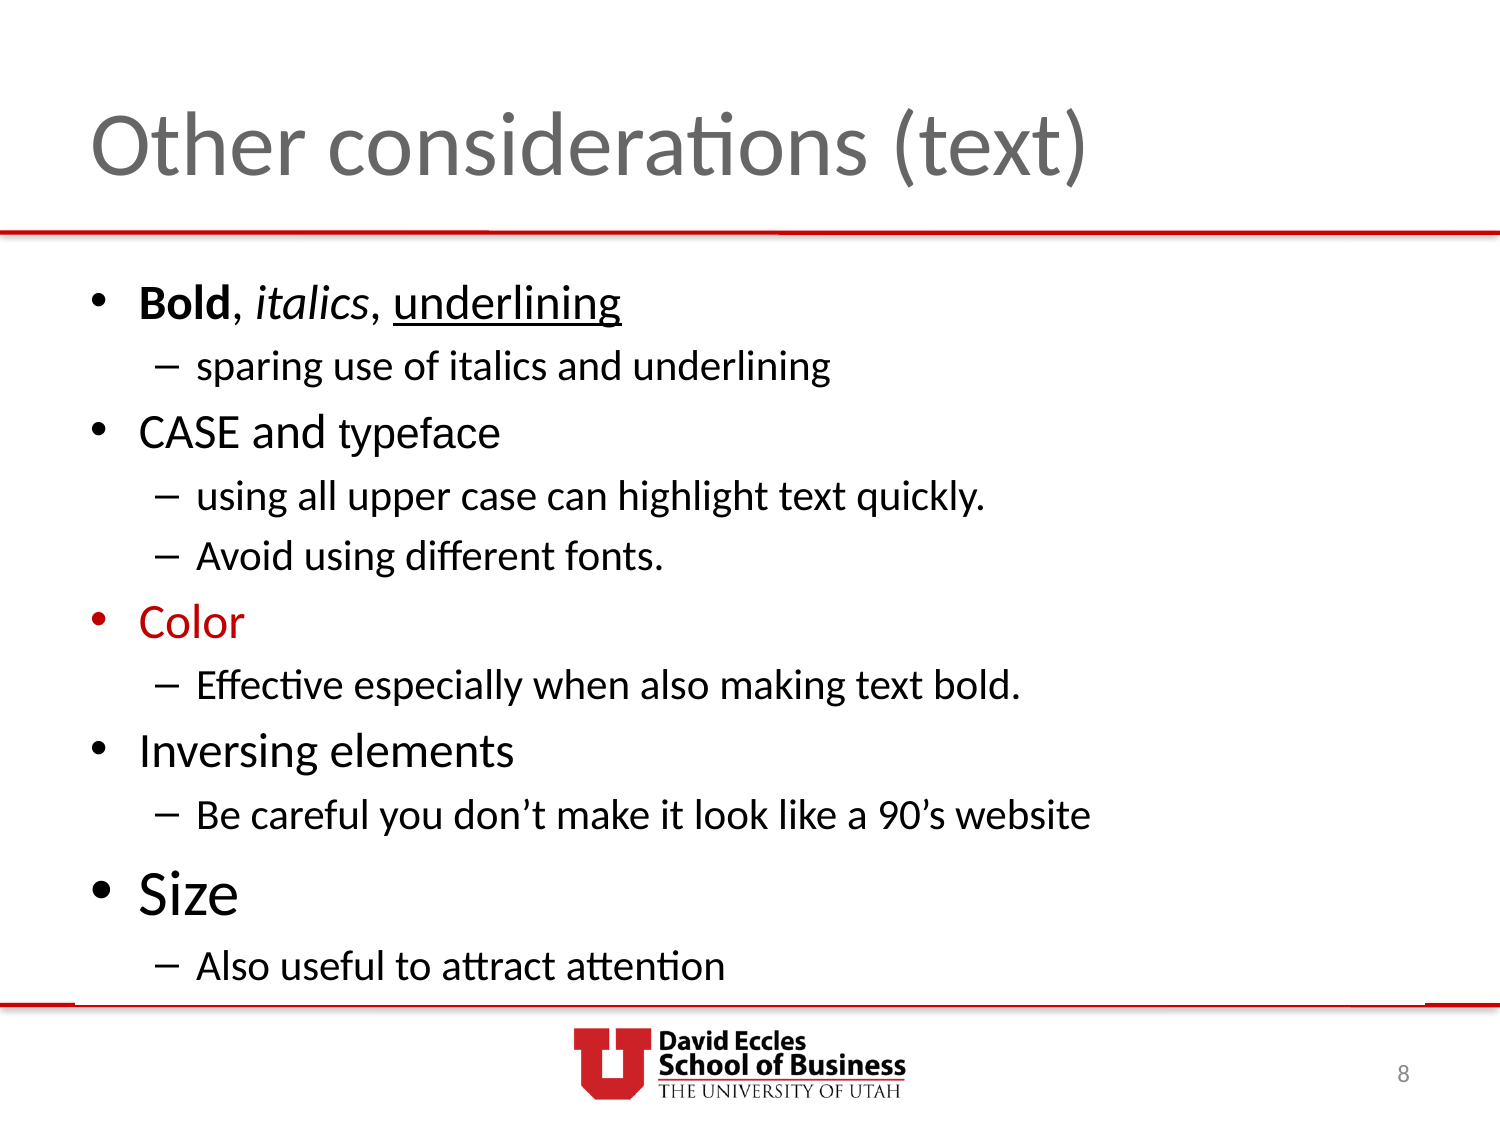

# Other considerations (text)
Bold, italics, underlining
sparing use of italics and underlining
CASE and typeface
using all upper case can highlight text quickly.
Avoid using different fonts.
Color
Effective especially when also making text bold.
Inversing elements
Be careful you don’t make it look like a 90’s website
Size
Also useful to attract attention

8